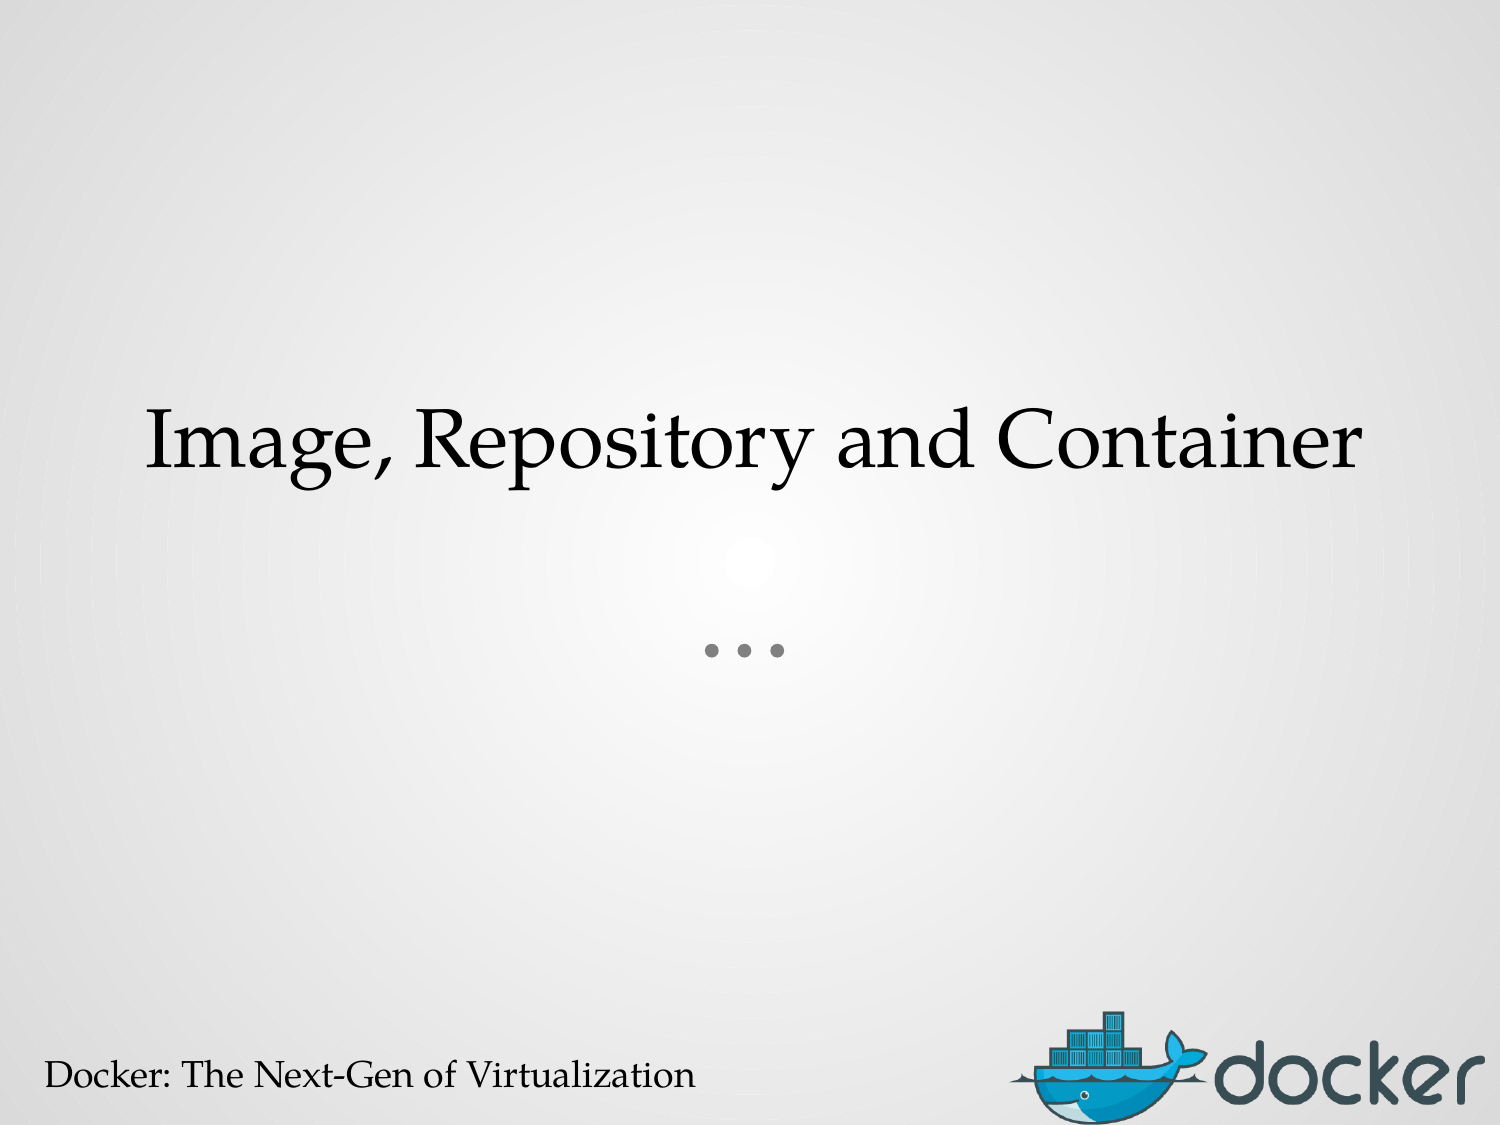

# Image, Repository and Container

Docker: The Next-Gen of Virtualization